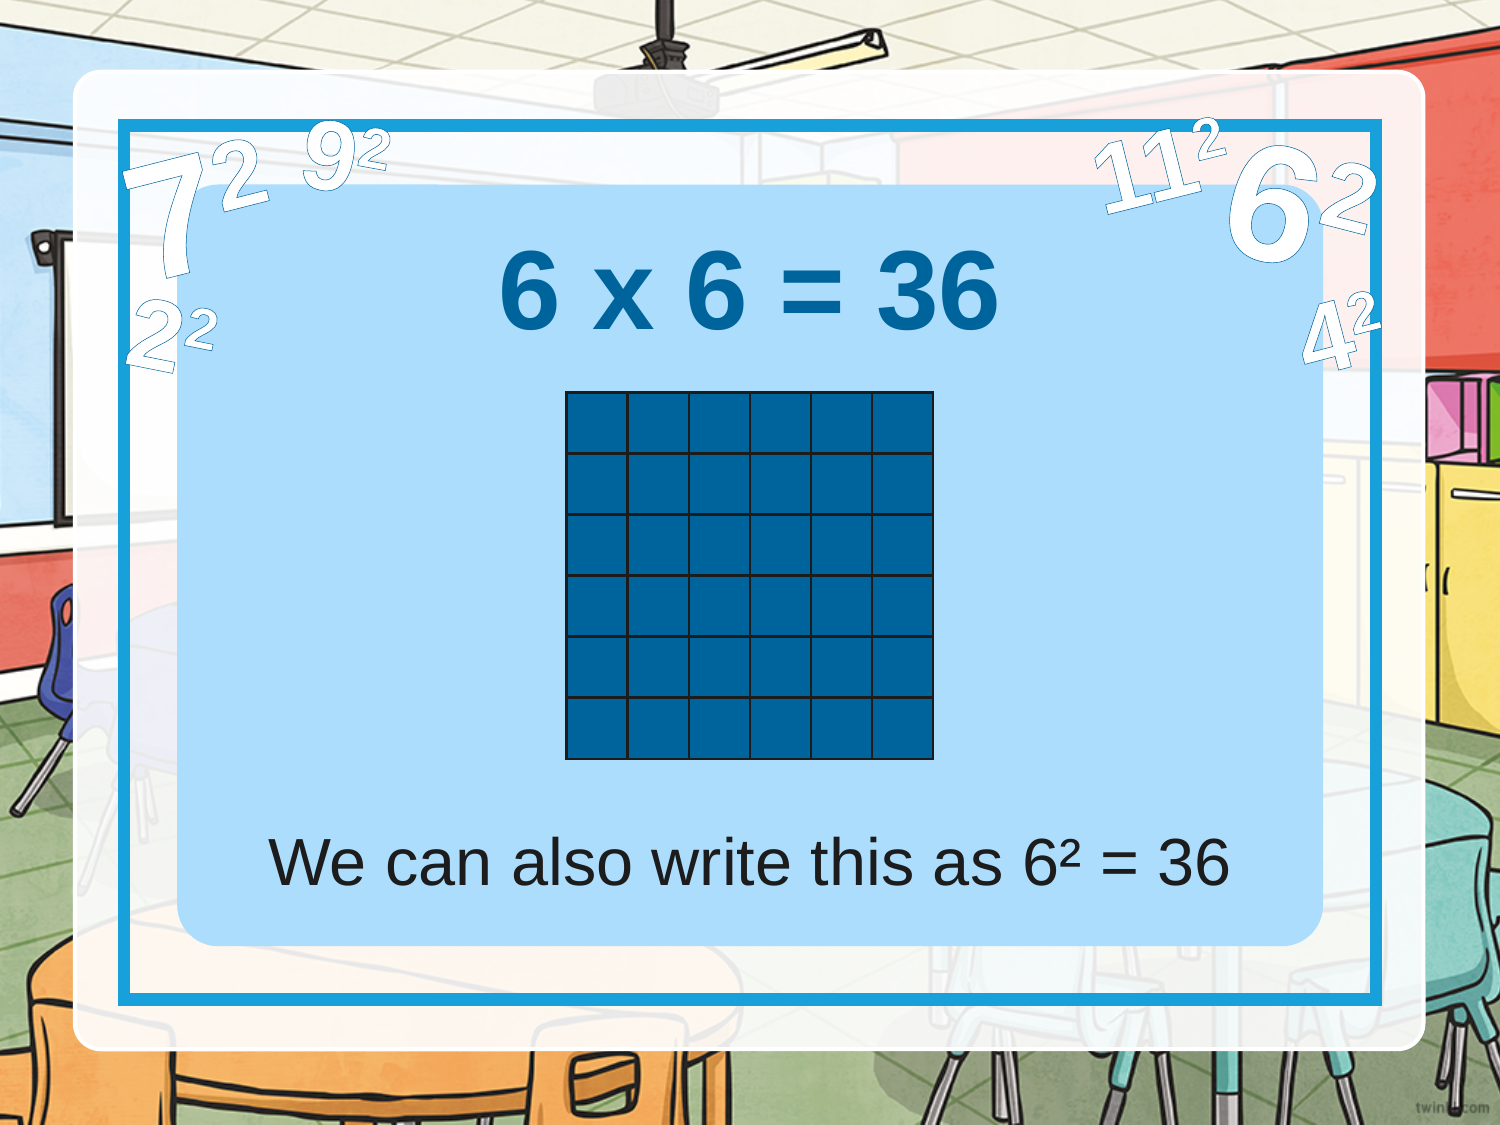

92
112
62
72
42
22

6 x 6 = 36
|  |  |  |  |  |  |
| --- | --- | --- | --- | --- | --- |
|  |  |  |  |  |  |
|  |  |  |  |  |  |
|  |  |  |  |  |  |
|  |  |  |  |  |  |
|  |  |  |  |  |  |
We can also write this as 6² = 36